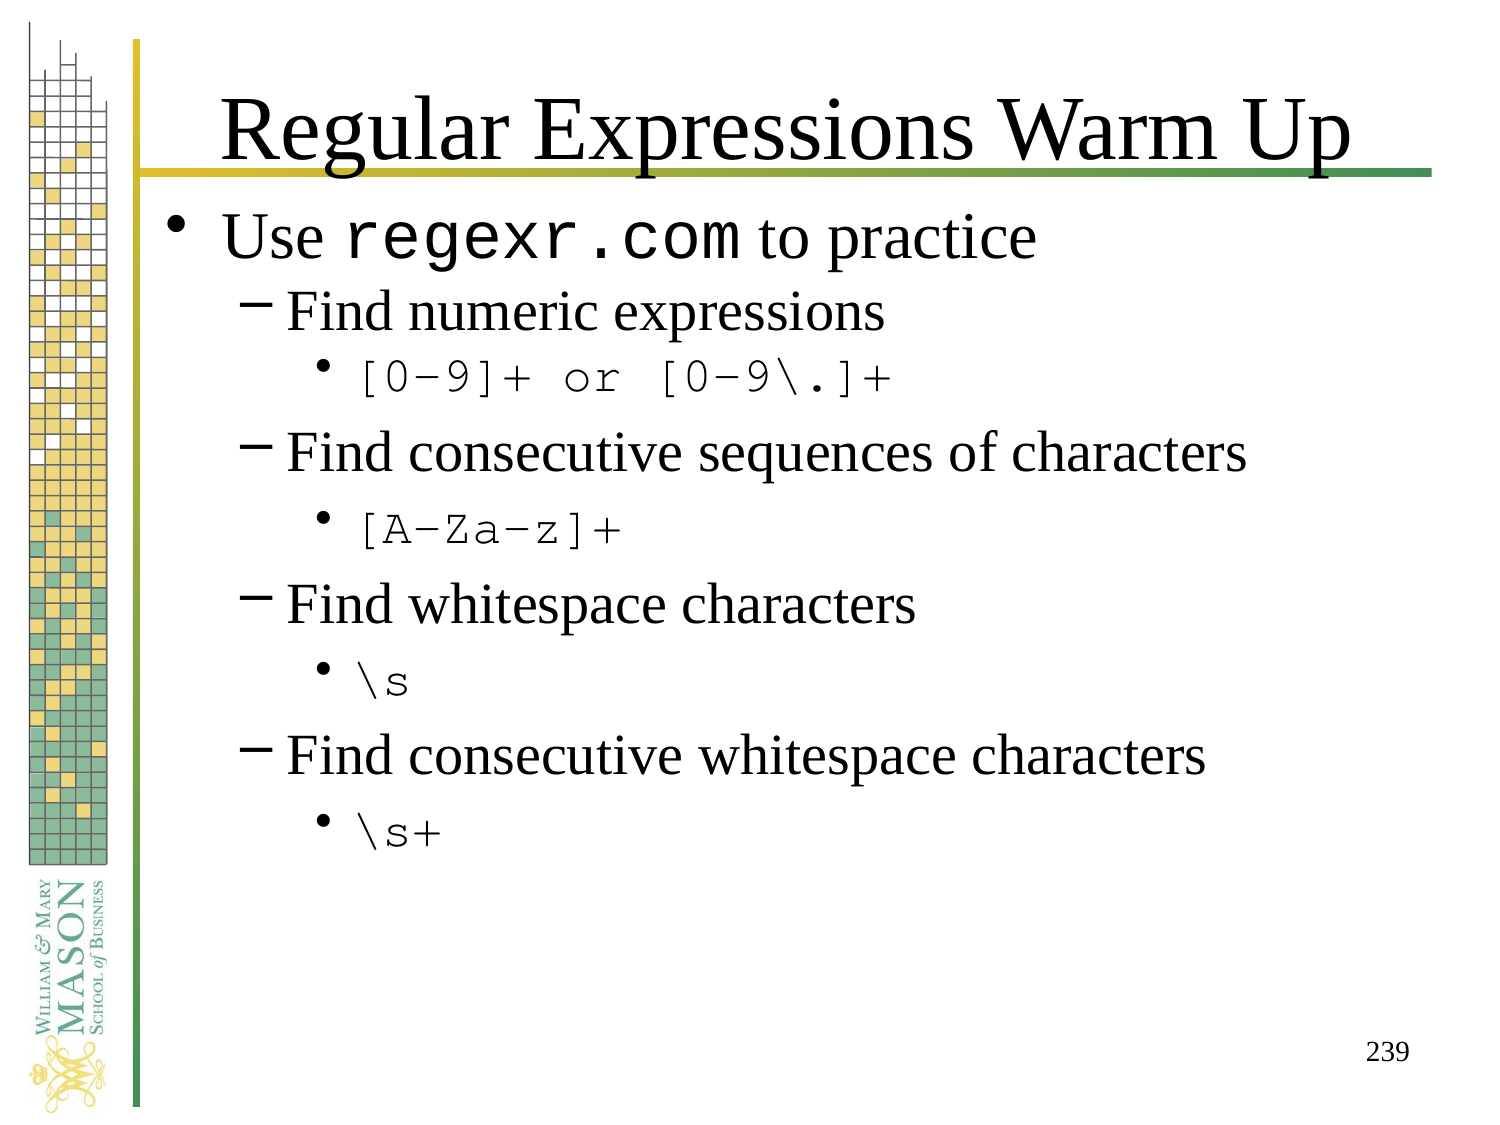

# Regular Expressions Warm Up
Use regexr.com to practice
Find numeric expressions
[0-9]+ or [0-9\.]+
Find consecutive sequences of characters
[A-Za-z]+
Find whitespace characters
\s
Find consecutive whitespace characters
\s+
239